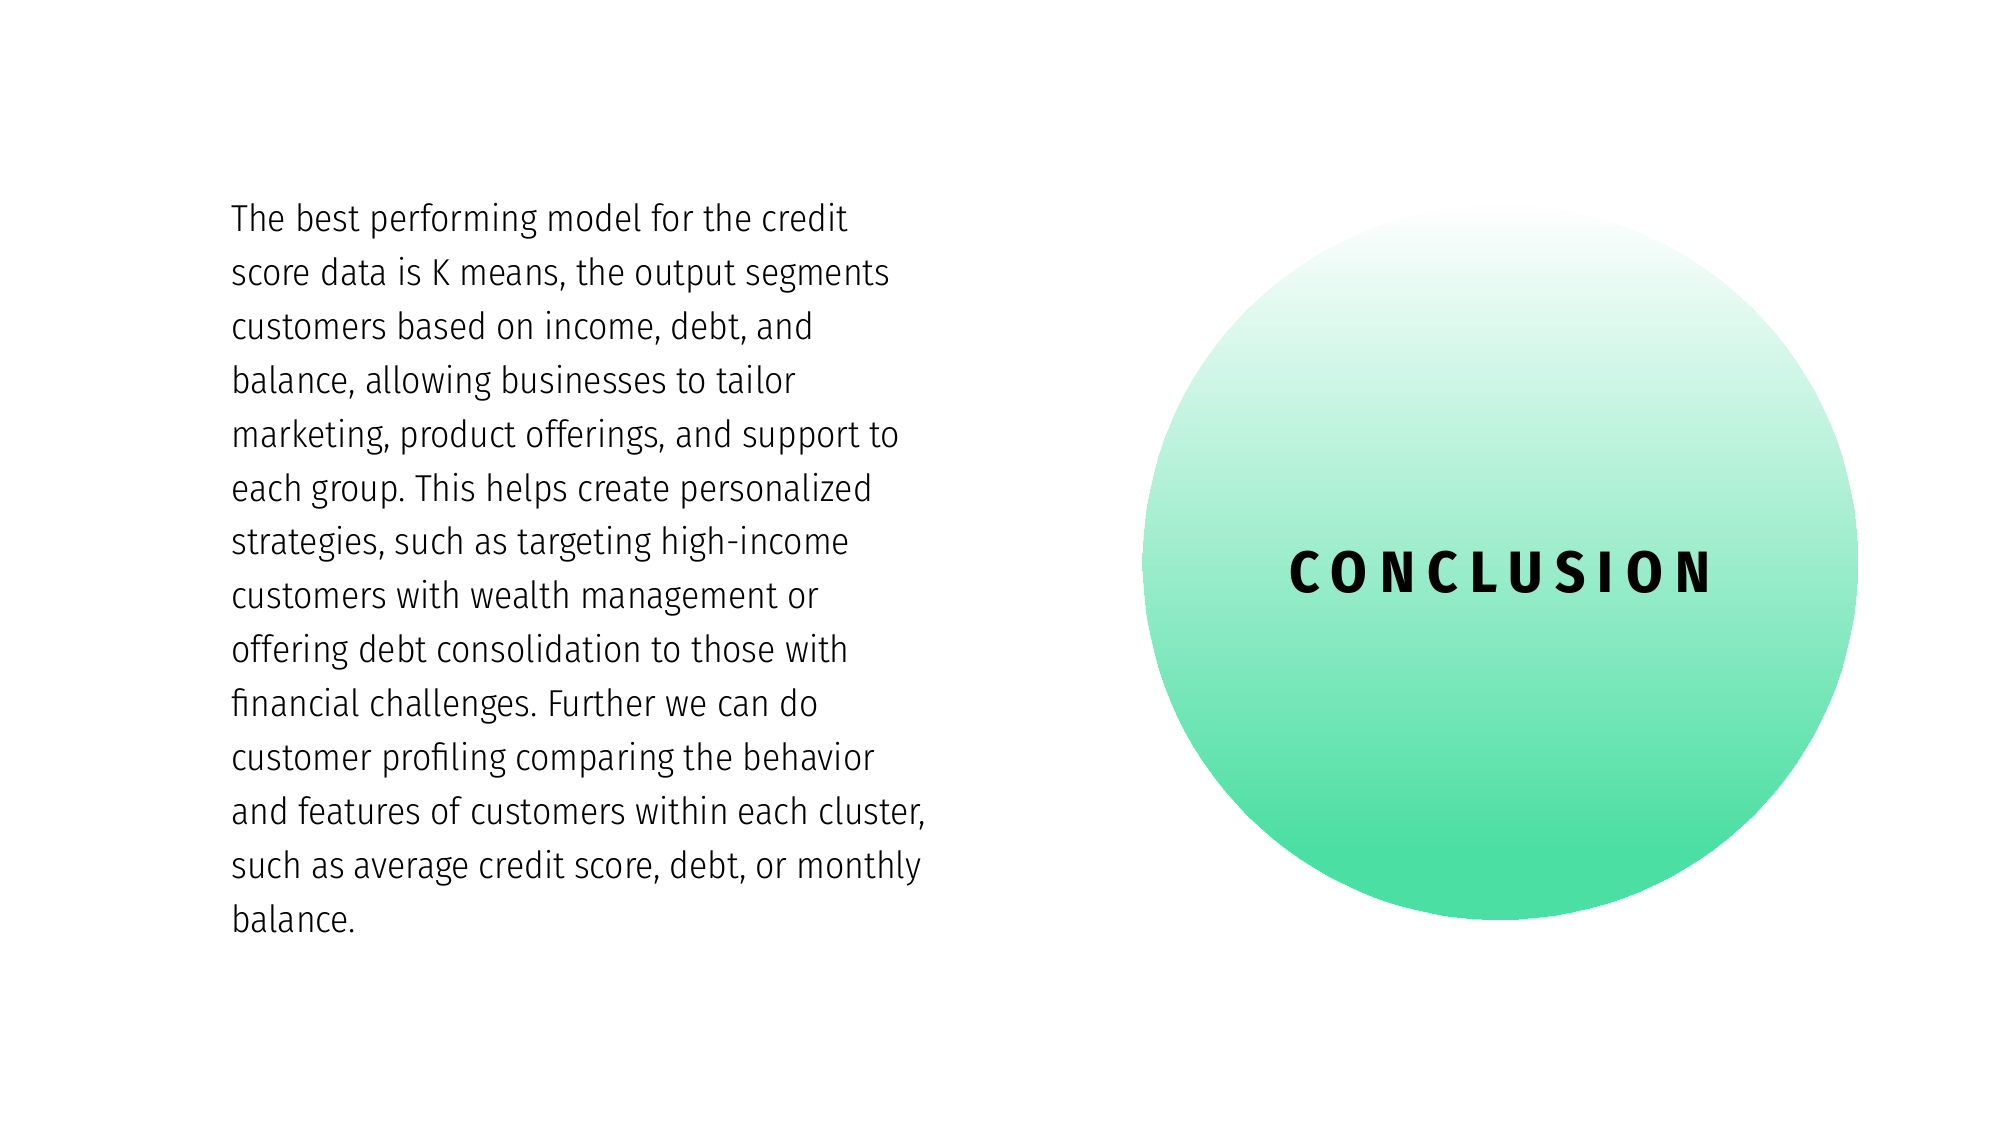

The best performing model for the credit score data is K means, the output segments customers based on income, debt, and balance, allowing businesses to tailor marketing, product offerings, and support to each group. This helps create personalized strategies, such as targeting high-income customers with wealth management or offering debt consolidation to those with financial challenges. Further we can do customer profiling comparing the behavior and features of customers within each cluster, such as average credit score, debt, or monthly balance.

# CONCLUSION